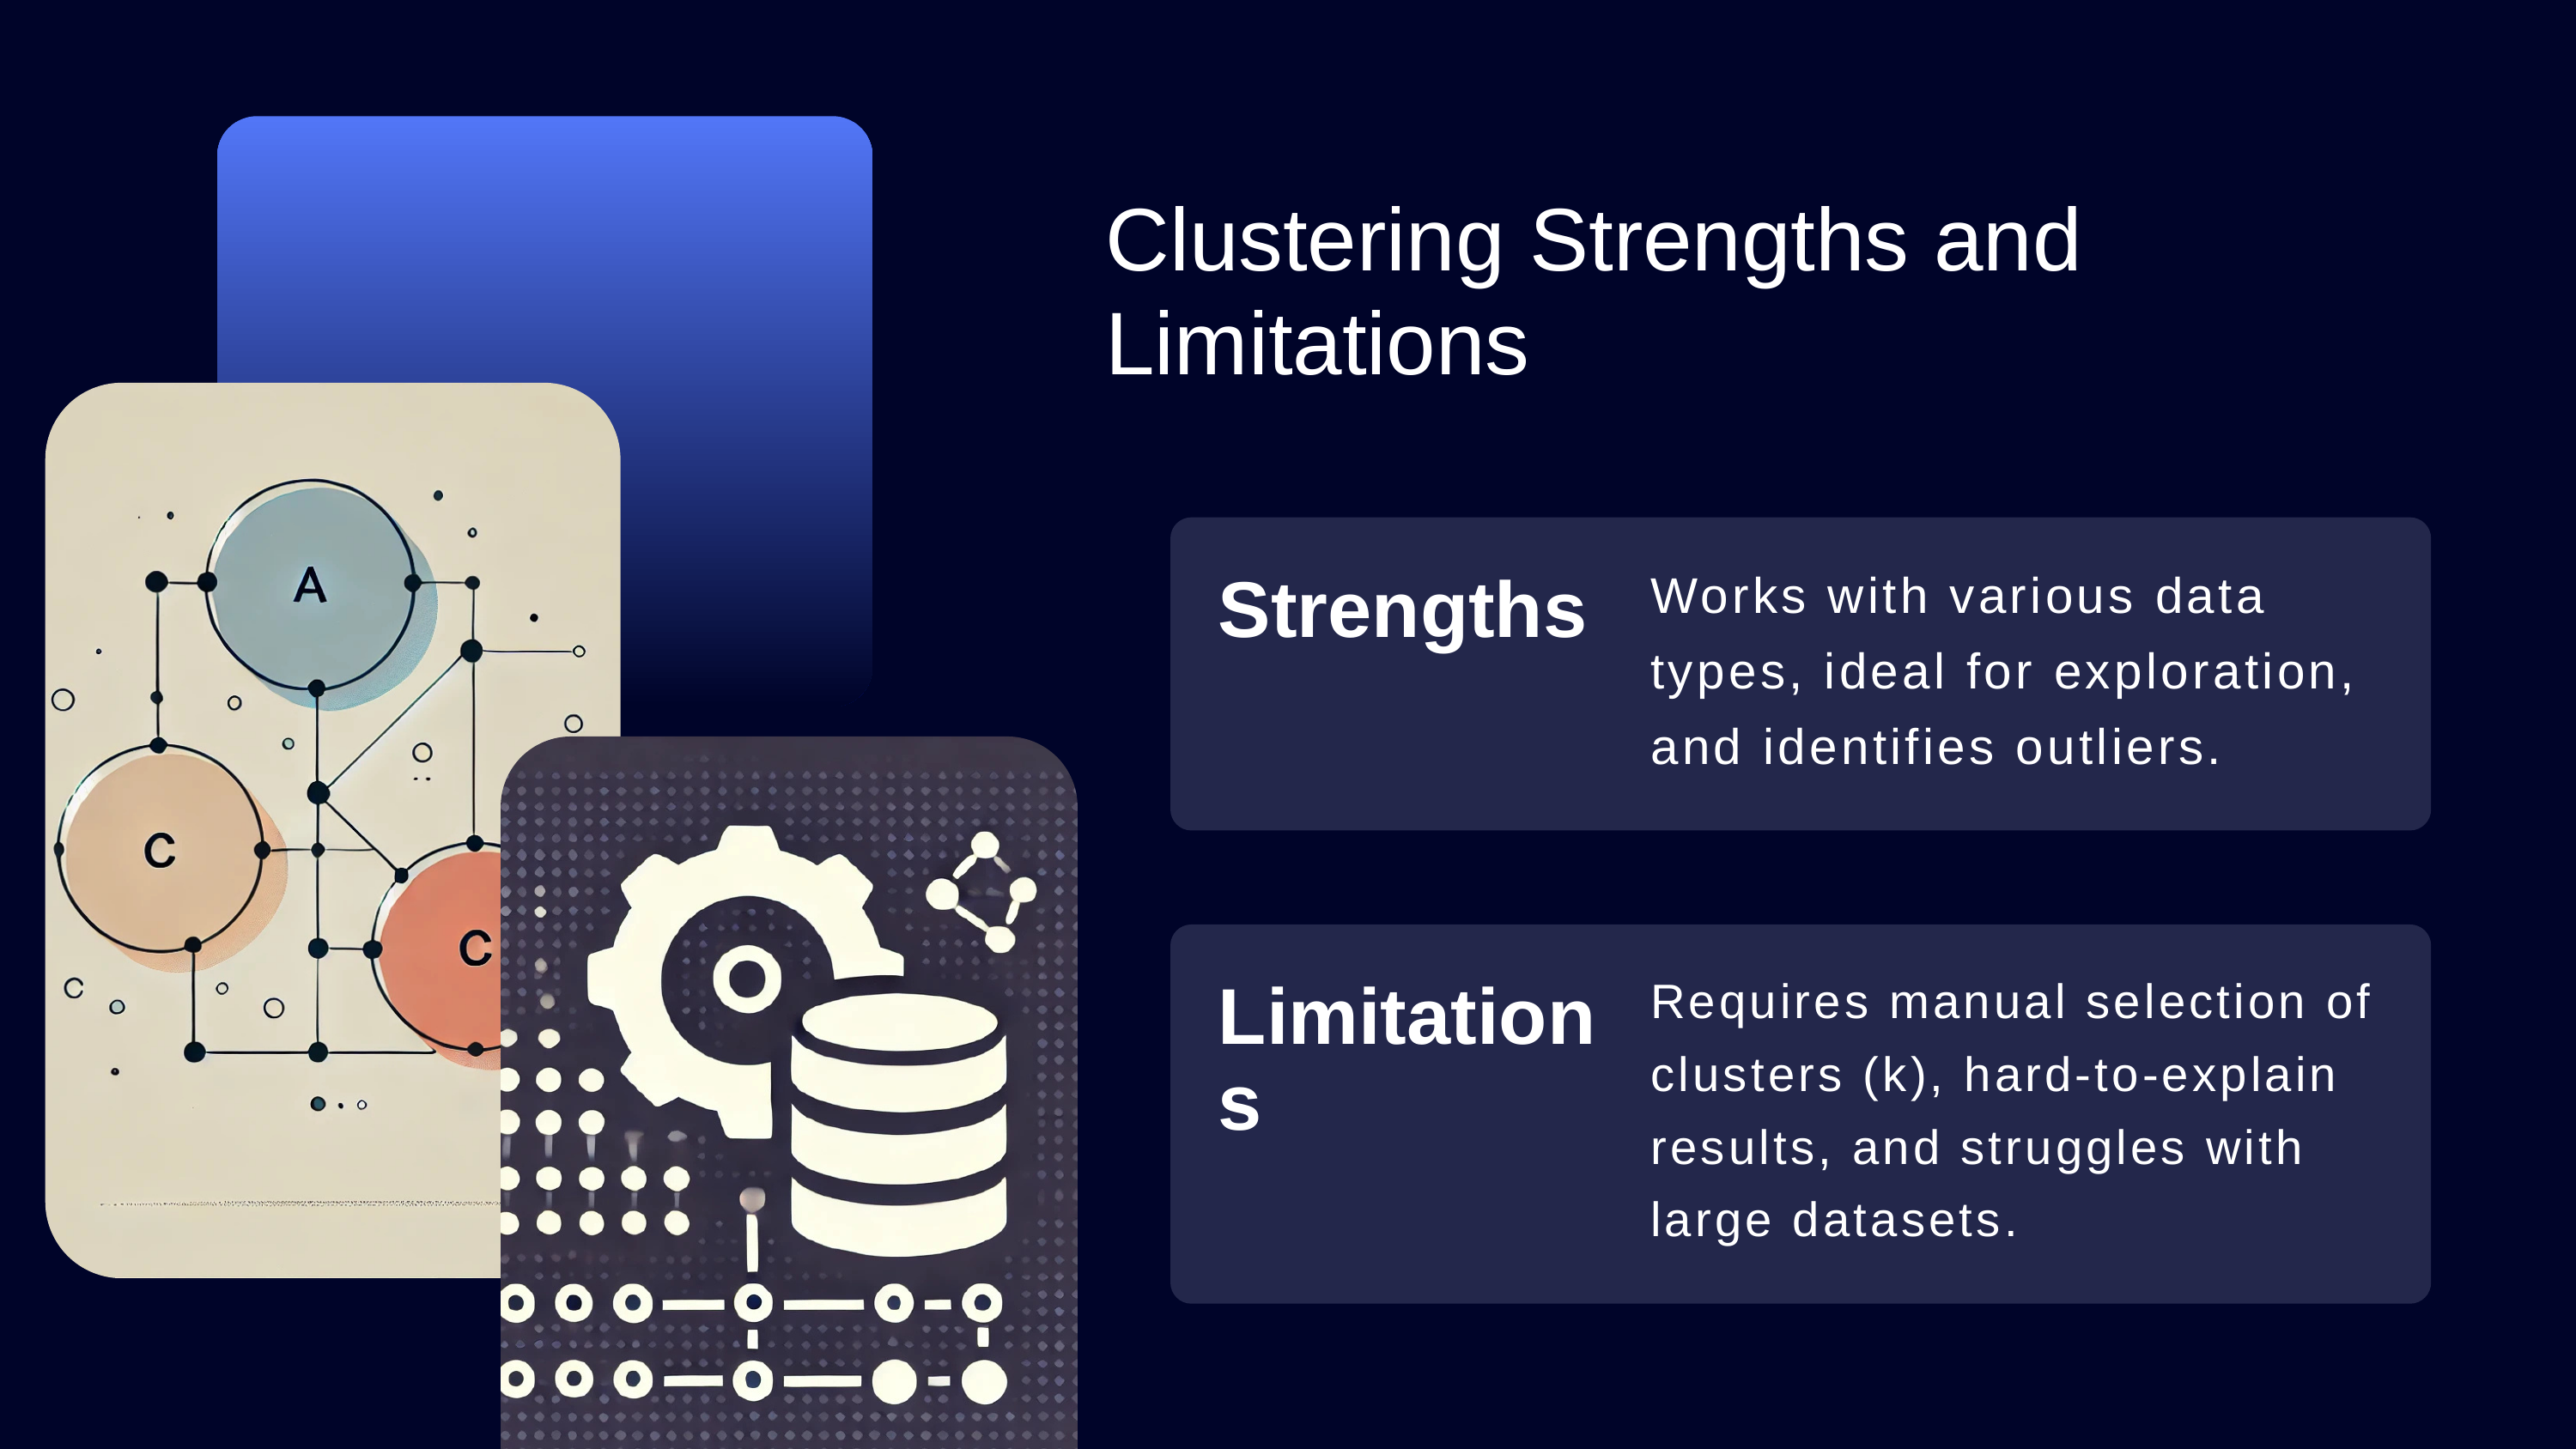

Clustering Strengths and Limitations

Works with various data types, ideal for exploration, and identifies outliers.
Strengths

Requires manual selection of clusters (k), hard-to-explain results, and struggles with large datasets.
Limitations